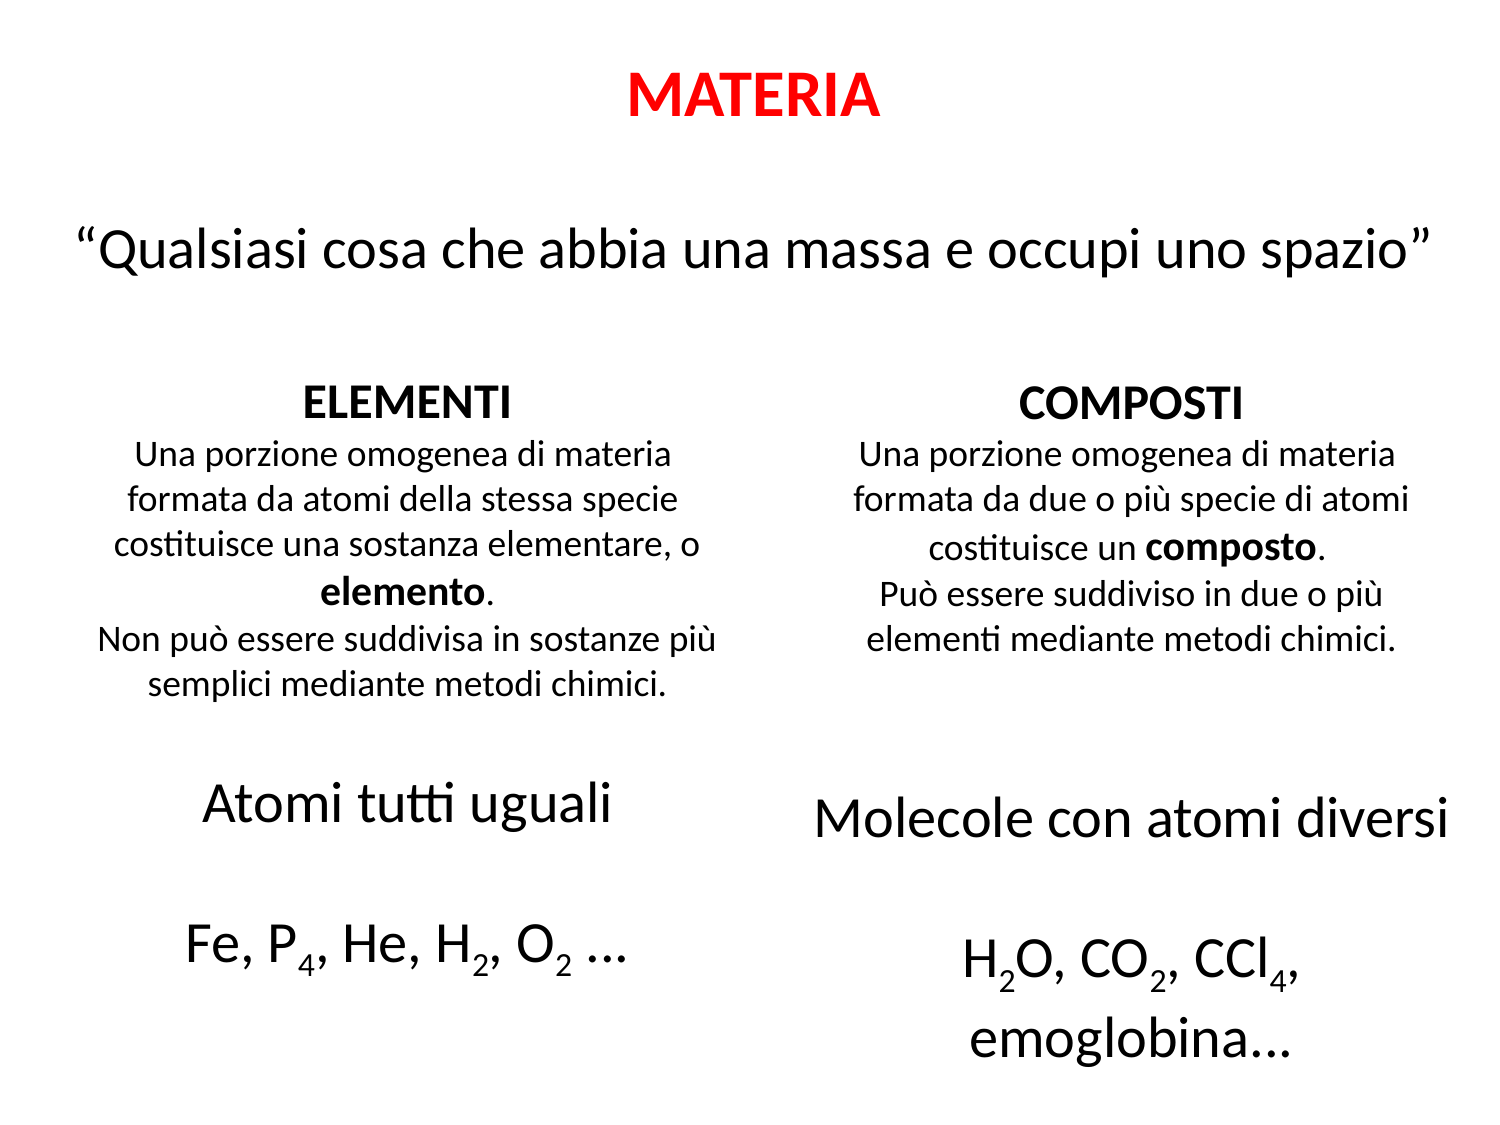

MATERIA

“Qualsiasi cosa che abbia una massa e occupi uno spazio”
ELEMENTI
Una porzione omogenea di materia
formata da atomi della stessa specie
costituisce una sostanza elementare, o elemento.
Non può essere suddivisa in sostanze più semplici mediante metodi chimici.

Atomi tutti uguali

Fe, P4, He, H2, O2 ...
COMPOSTI
Una porzione omogenea di materia
formata da due o più specie di atomi costituisce un composto.
Può essere suddiviso in due o più elementi mediante metodi chimici.

Molecole con atomi diversi

H2O, CO2, CCl4, emoglobina...